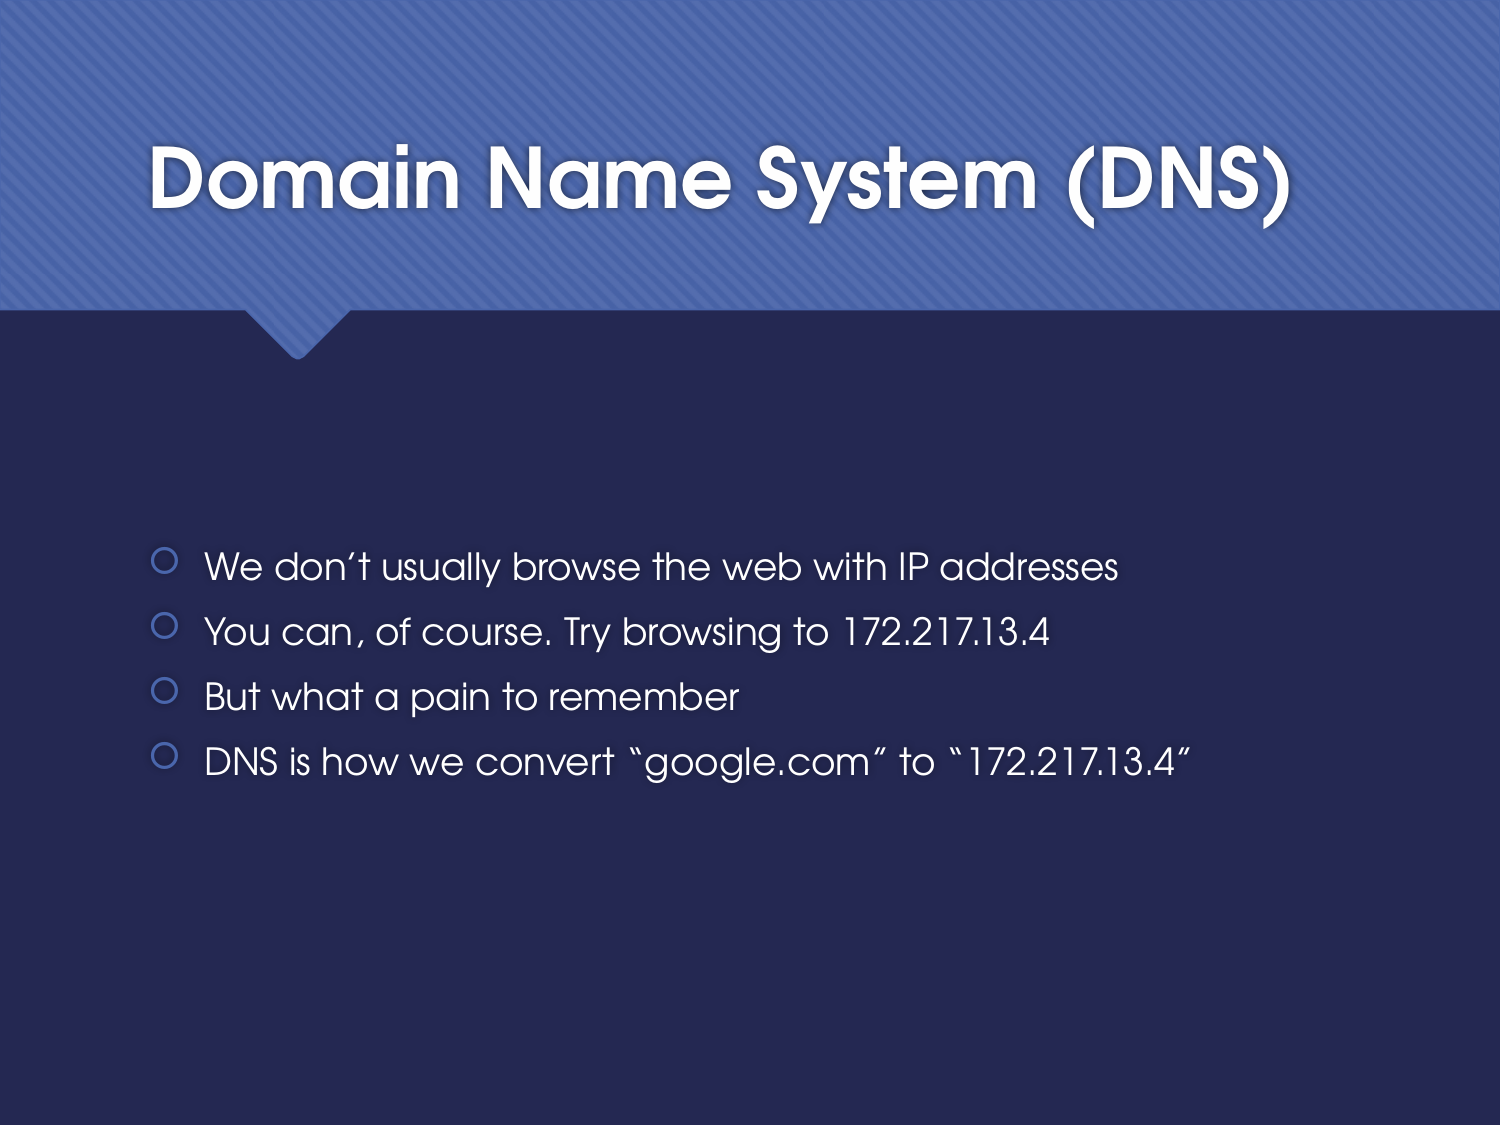

# Domain Name System (DNS)
We don’t usually browse the web with IP addresses
You can, of course. Try browsing to 172.217.13.4
But what a pain to remember
DNS is how we convert “google.com” to “172.217.13.4”